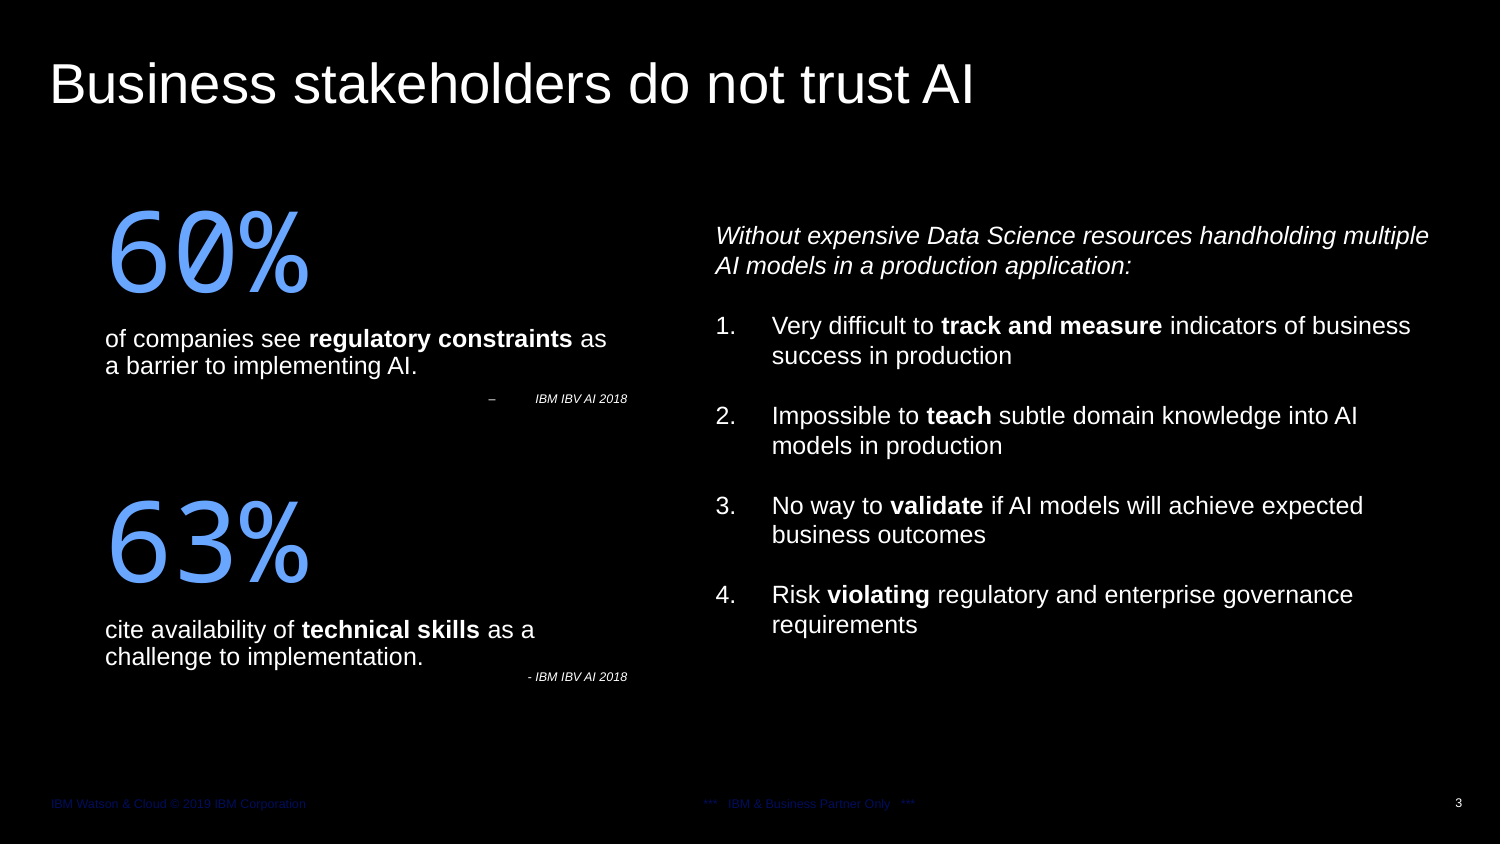

Business stakeholders do not trust AI
60%
Without expensive Data Science resources handholding multiple AI models in a production application:

Very difficult to track and measure indicators of business success in production

Impossible to teach subtle domain knowledge into AI models in production

No way to validate if AI models will achieve expected business outcomes

Risk violating regulatory and enterprise governance requirements
of companies see regulatory constraints as a barrier to implementing AI.

IBM IBV AI 2018
63%
cite availability of technical skills as a challenge to implementation.
- IBM IBV AI 2018
3